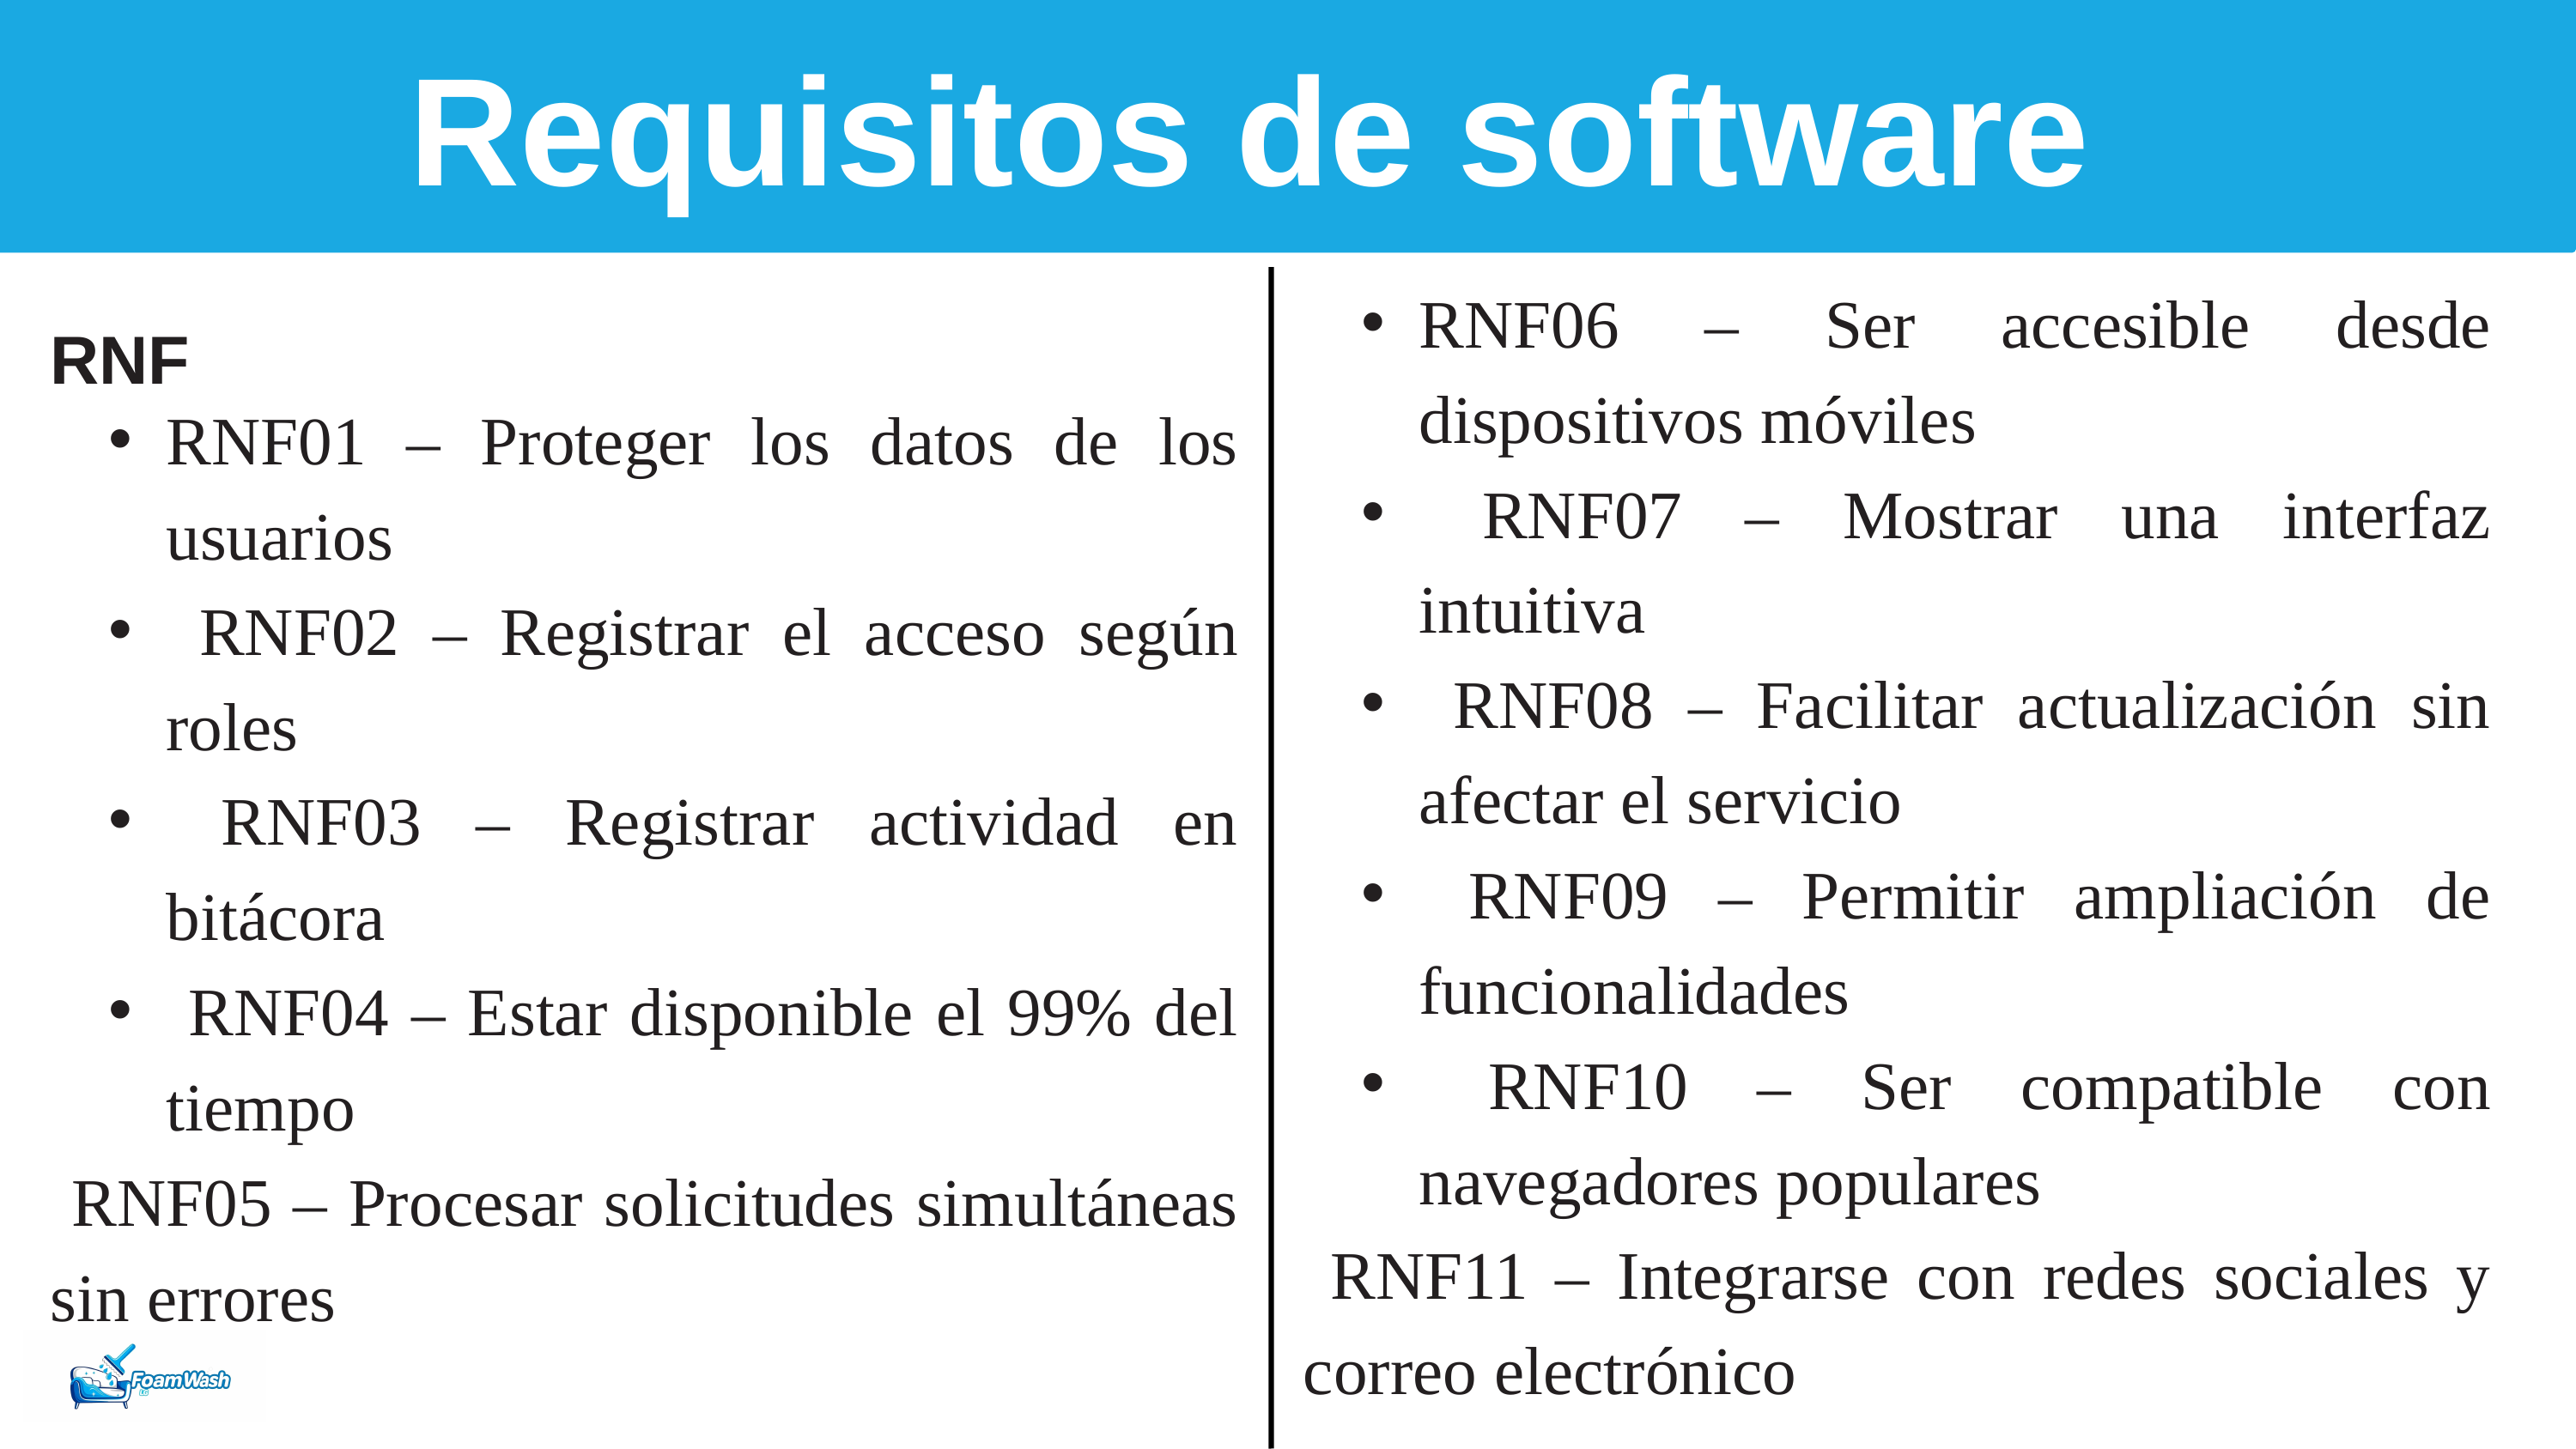

Requisitos de software
RNF06 – Ser accesible desde dispositivos móviles
 RNF07 – Mostrar una interfaz intuitiva
 RNF08 – Facilitar actualización sin afectar el servicio
 RNF09 – Permitir ampliación de funcionalidades
 RNF10 – Ser compatible con navegadores populares
 RNF11 – Integrarse con redes sociales y correo electrónico

RNF
RNF01 – Proteger los datos de los usuarios
 RNF02 – Registrar el acceso según roles
 RNF03 – Registrar actividad en bitácora
 RNF04 – Estar disponible el 99% del tiempo
 RNF05 – Procesar solicitudes simultáneas sin errores